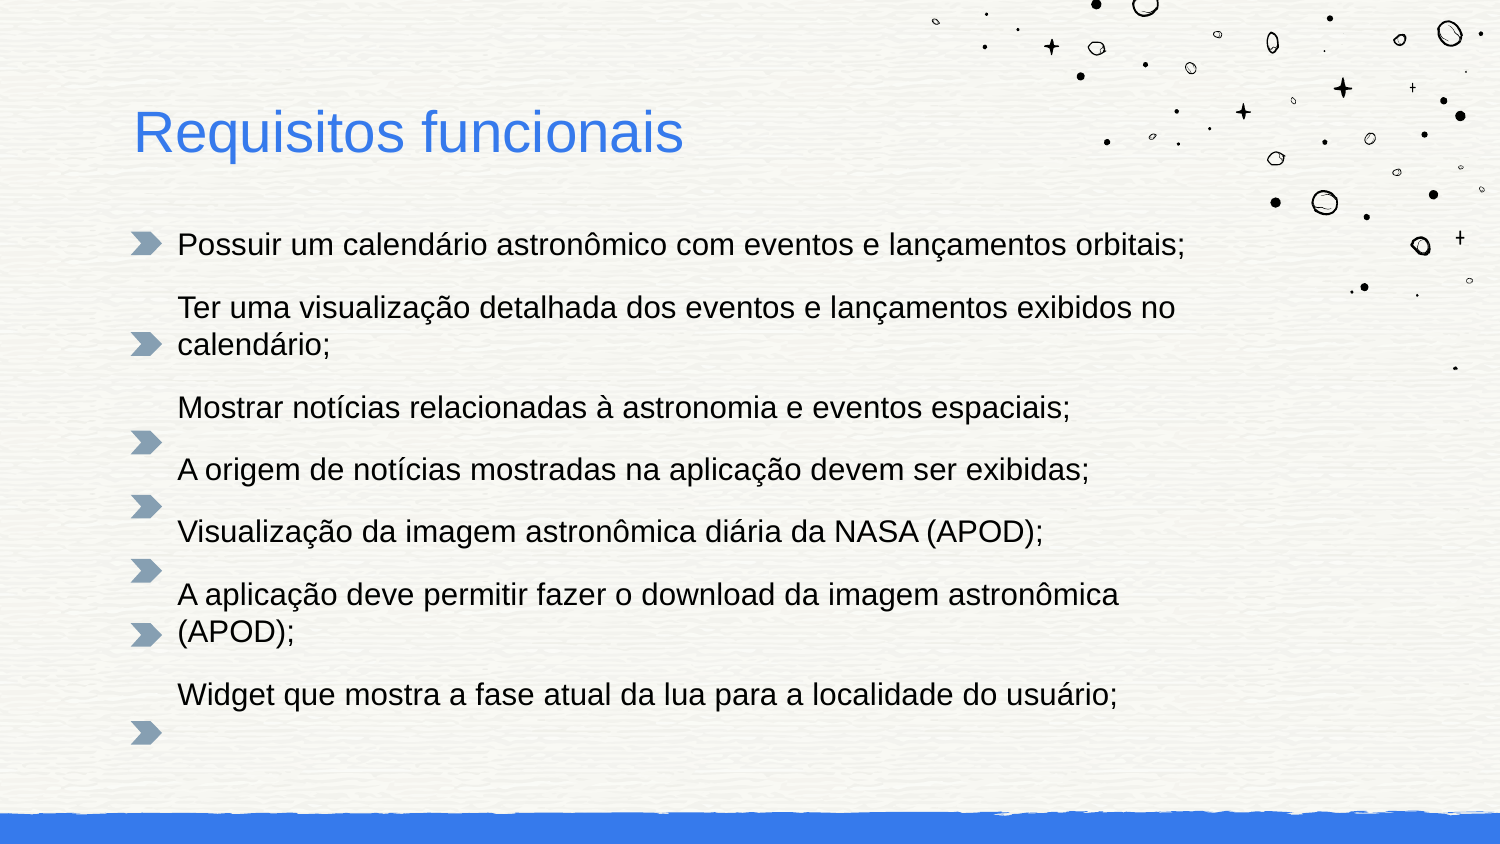

Requisitos funcionais
Possuir um calendário astronômico com eventos e lançamentos orbitais;
Ter uma visualização detalhada dos eventos e lançamentos exibidos no calendário;
Mostrar notícias relacionadas à astronomia e eventos espaciais;
A origem de notícias mostradas na aplicação devem ser exibidas;
Visualização da imagem astronômica diária da NASA (APOD);
A aplicação deve permitir fazer o download da imagem astronômica (APOD);
Widget que mostra a fase atual da lua para a localidade do usuário;